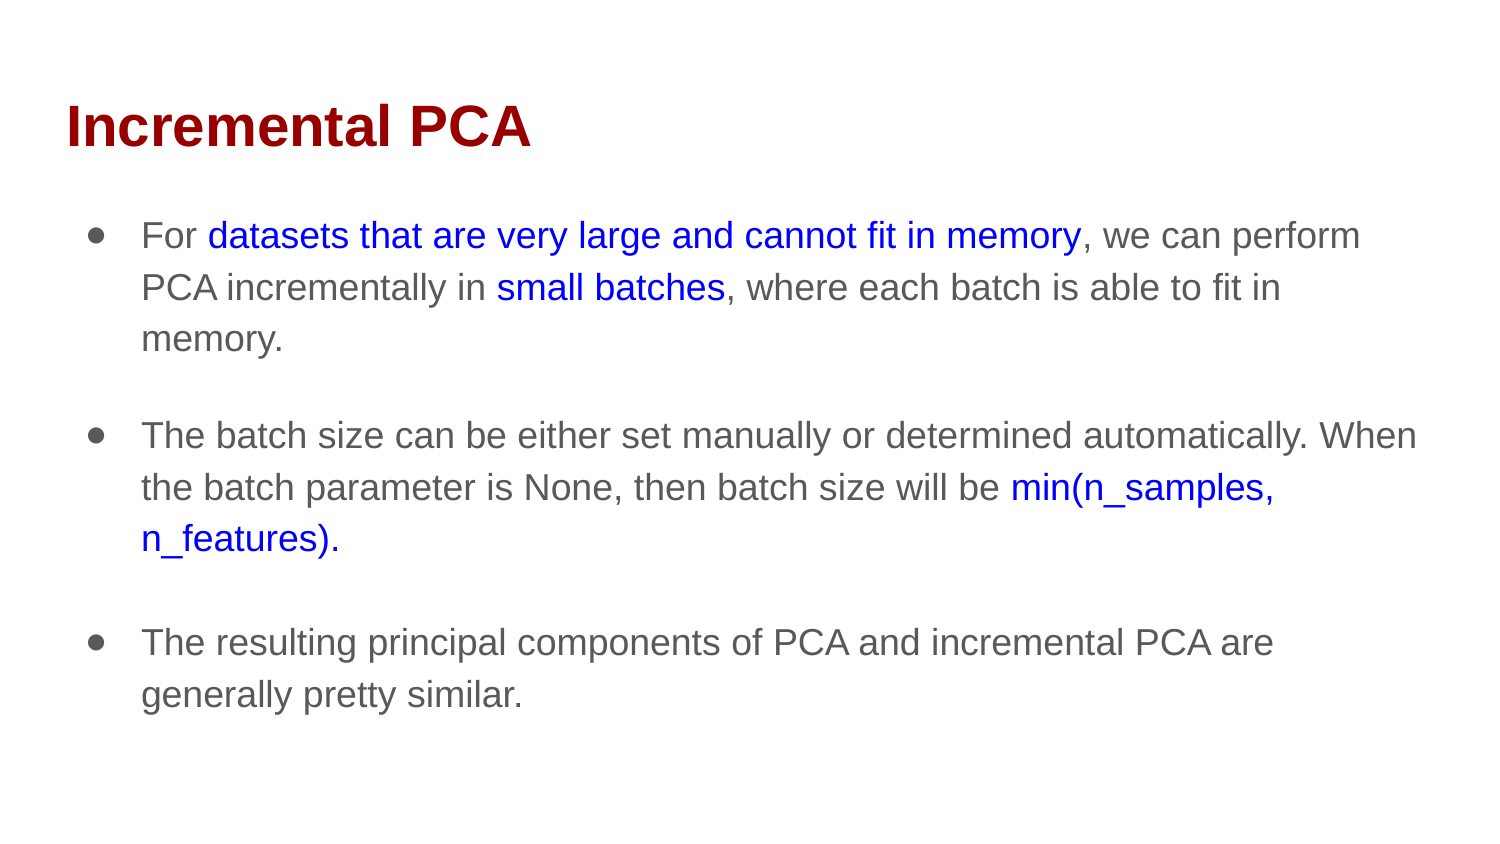

# Incremental PCA
For datasets that are very large and cannot fit in memory, we can perform PCA incrementally in small batches, where each batch is able to fit in memory.
The batch size can be either set manually or determined automatically. When the batch parameter is None, then batch size will be min(n_samples, n_features).
The resulting principal components of PCA and incremental PCA are generally pretty similar.